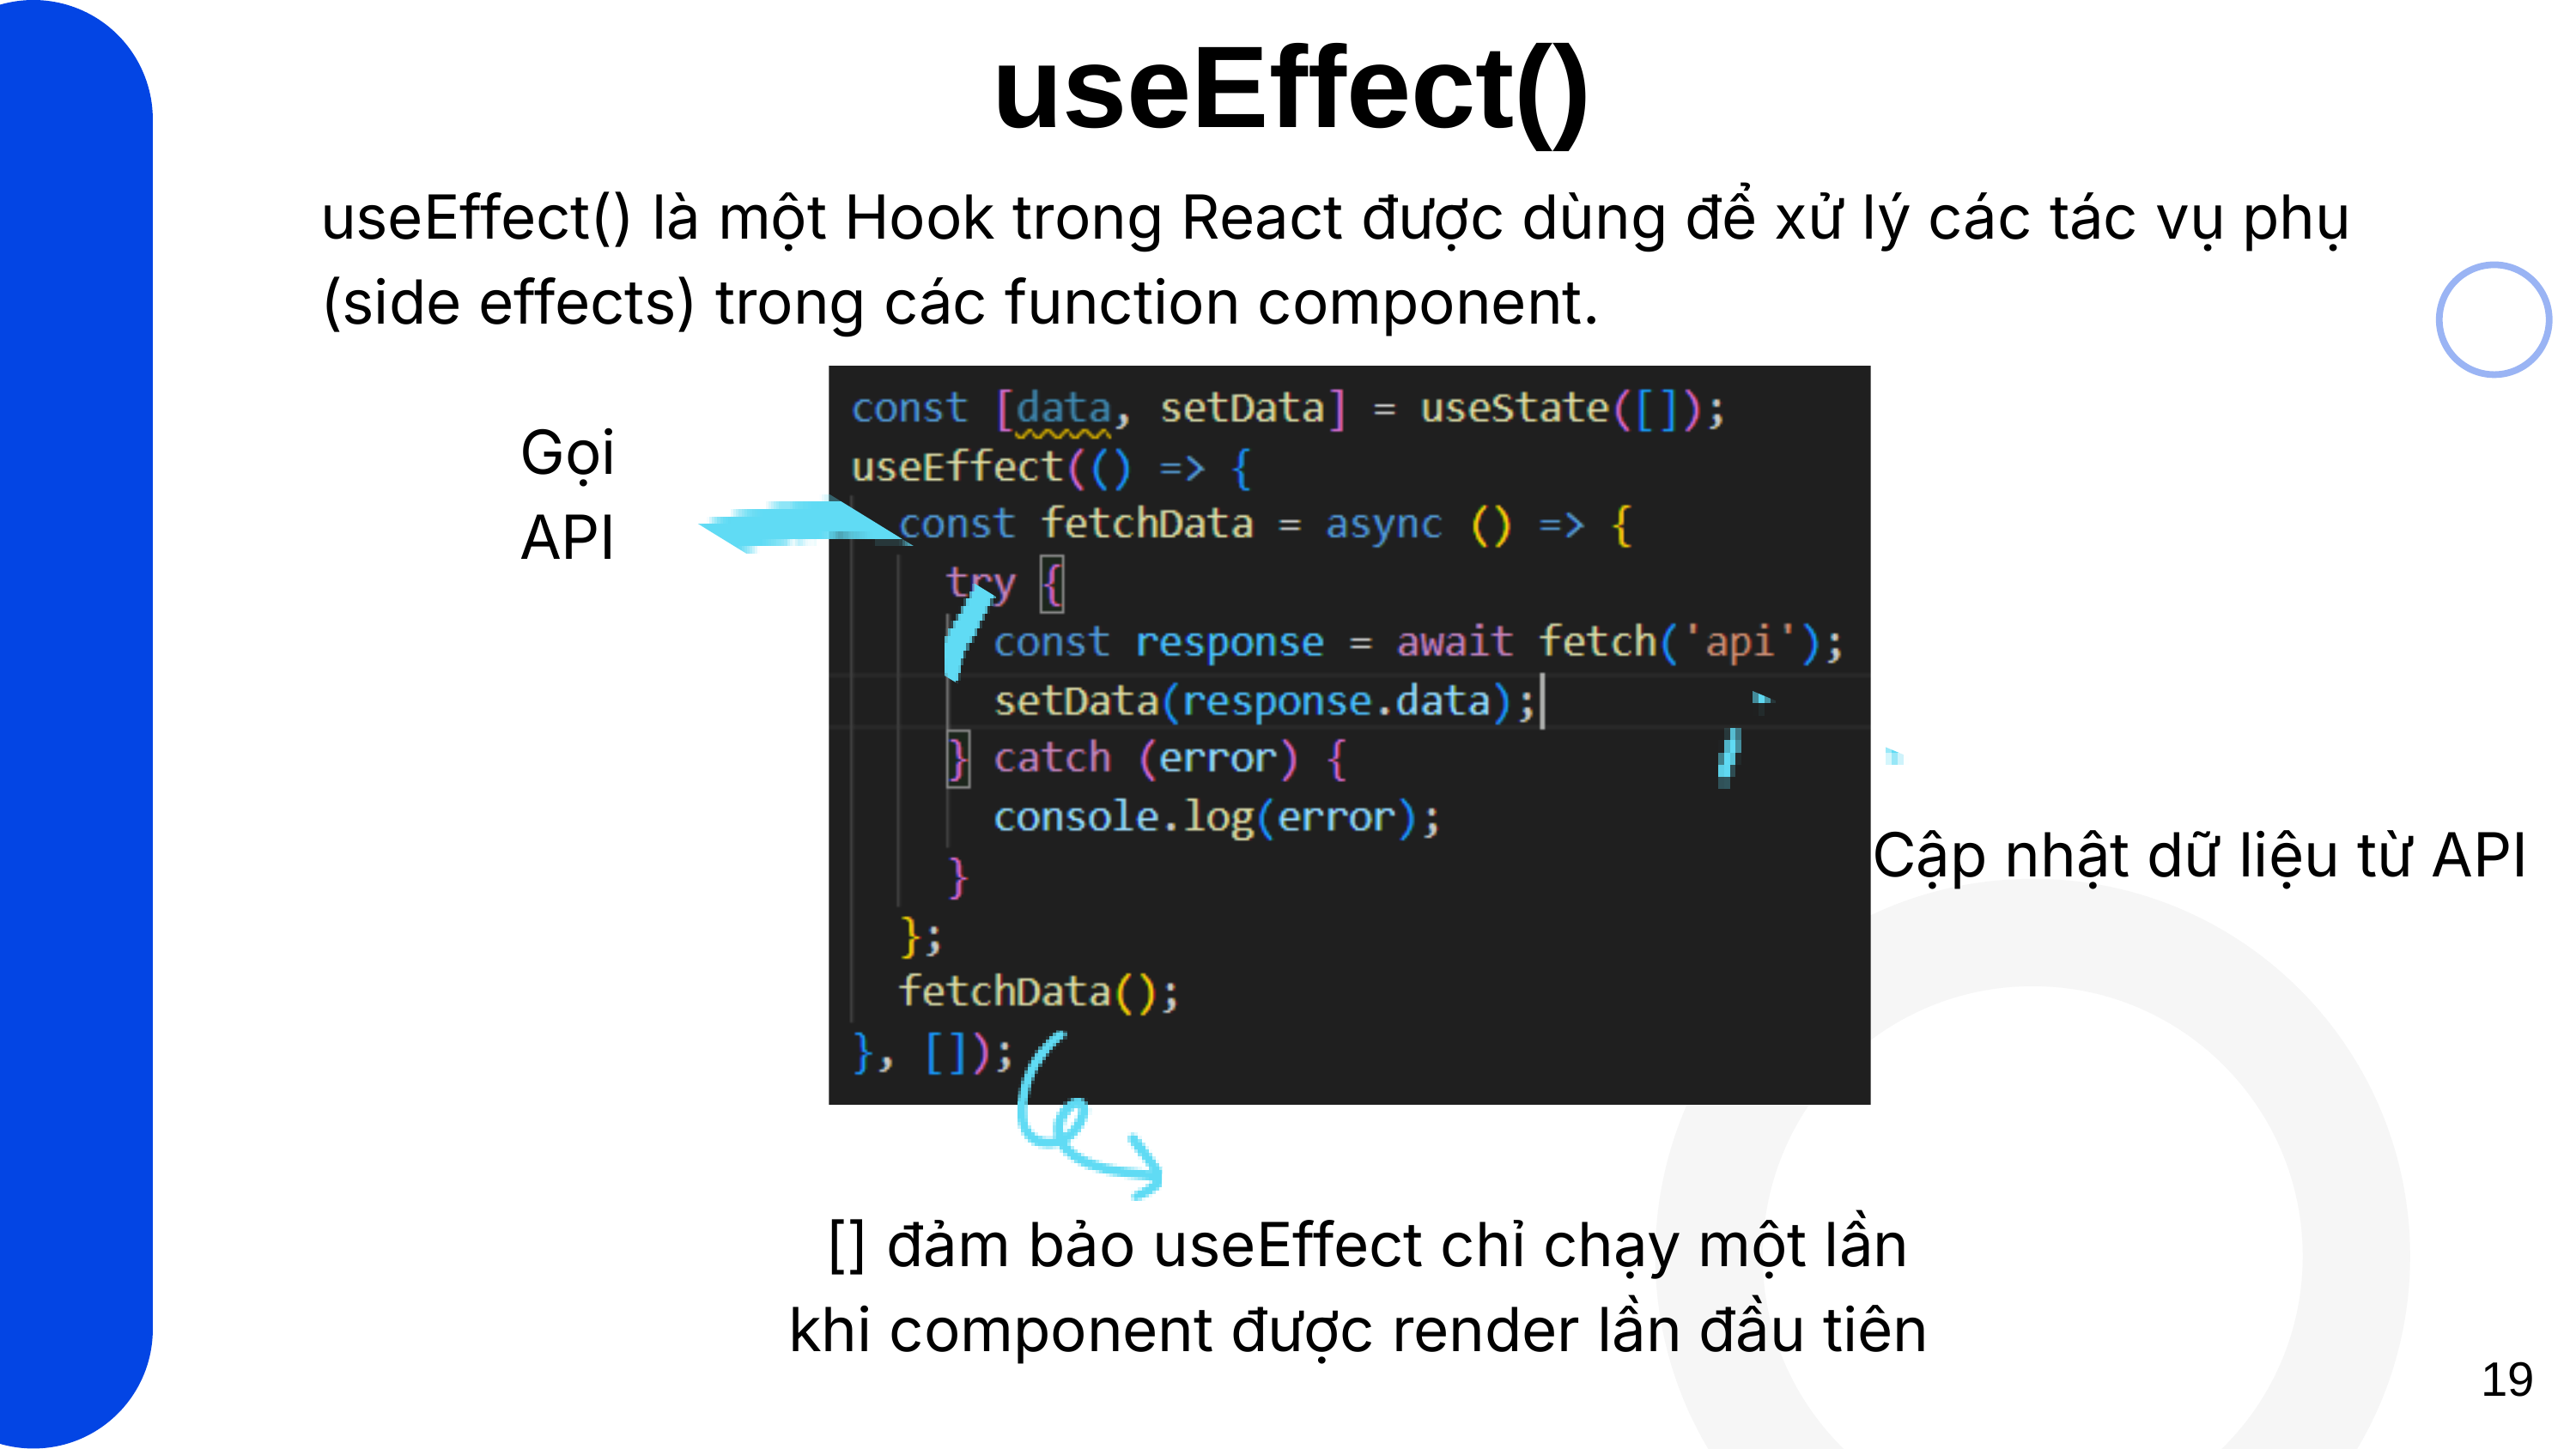

useEffect()
useEffect() là một Hook trong React được dùng để xử lý các tác vụ phụ (side effects) trong các function component.

Gọi API

Cập nhật dữ liệu từ API

[] đảm bảo useEffect chỉ chạy một lần khi component được render lần đầu tiên

19